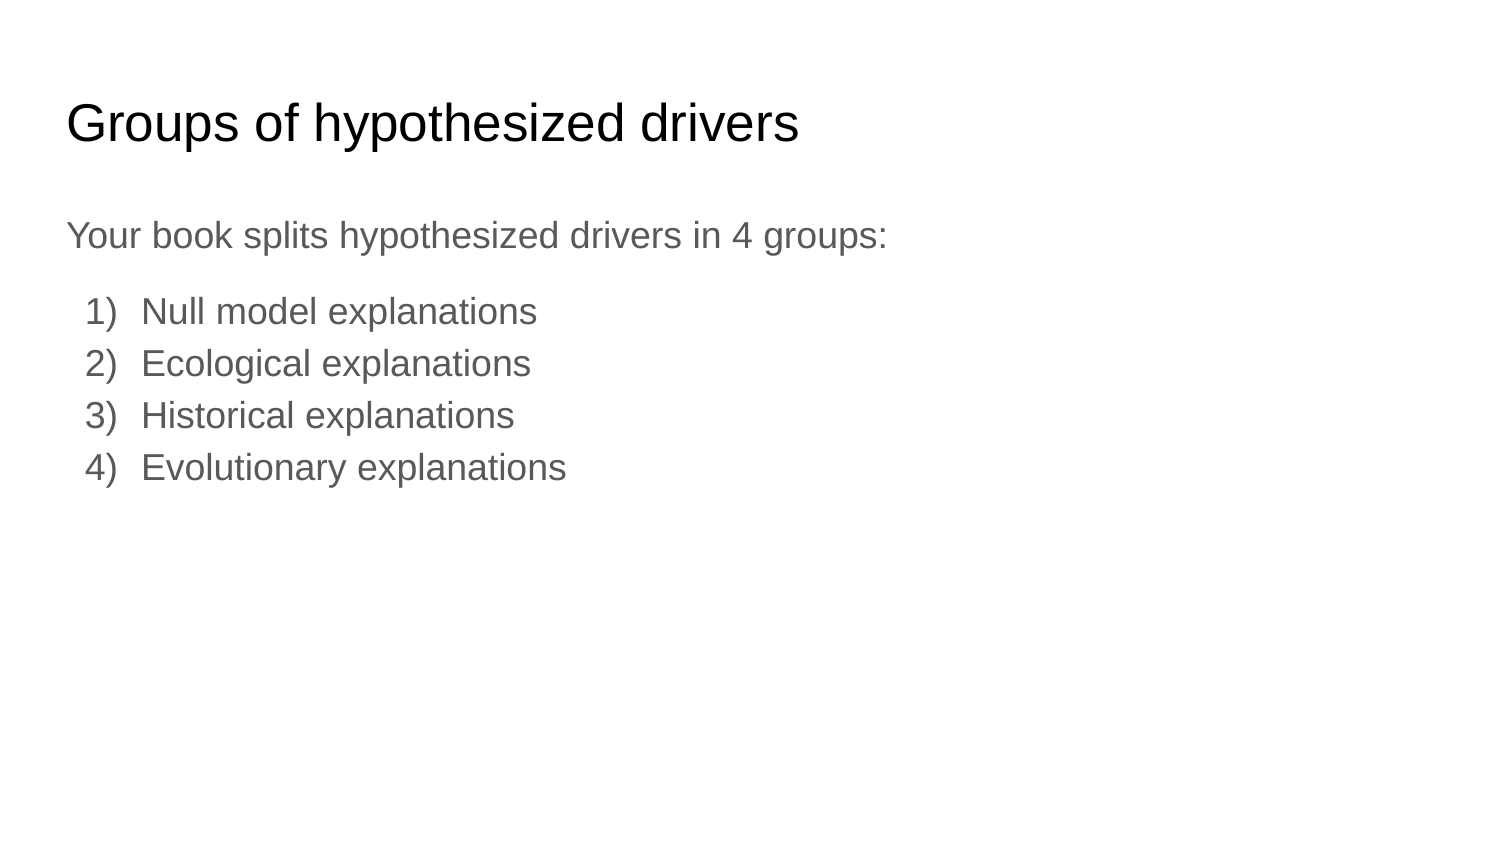

# Groups of hypothesized drivers
Your book splits hypothesized drivers in 4 groups:
Null model explanations
Ecological explanations
Historical explanations
Evolutionary explanations